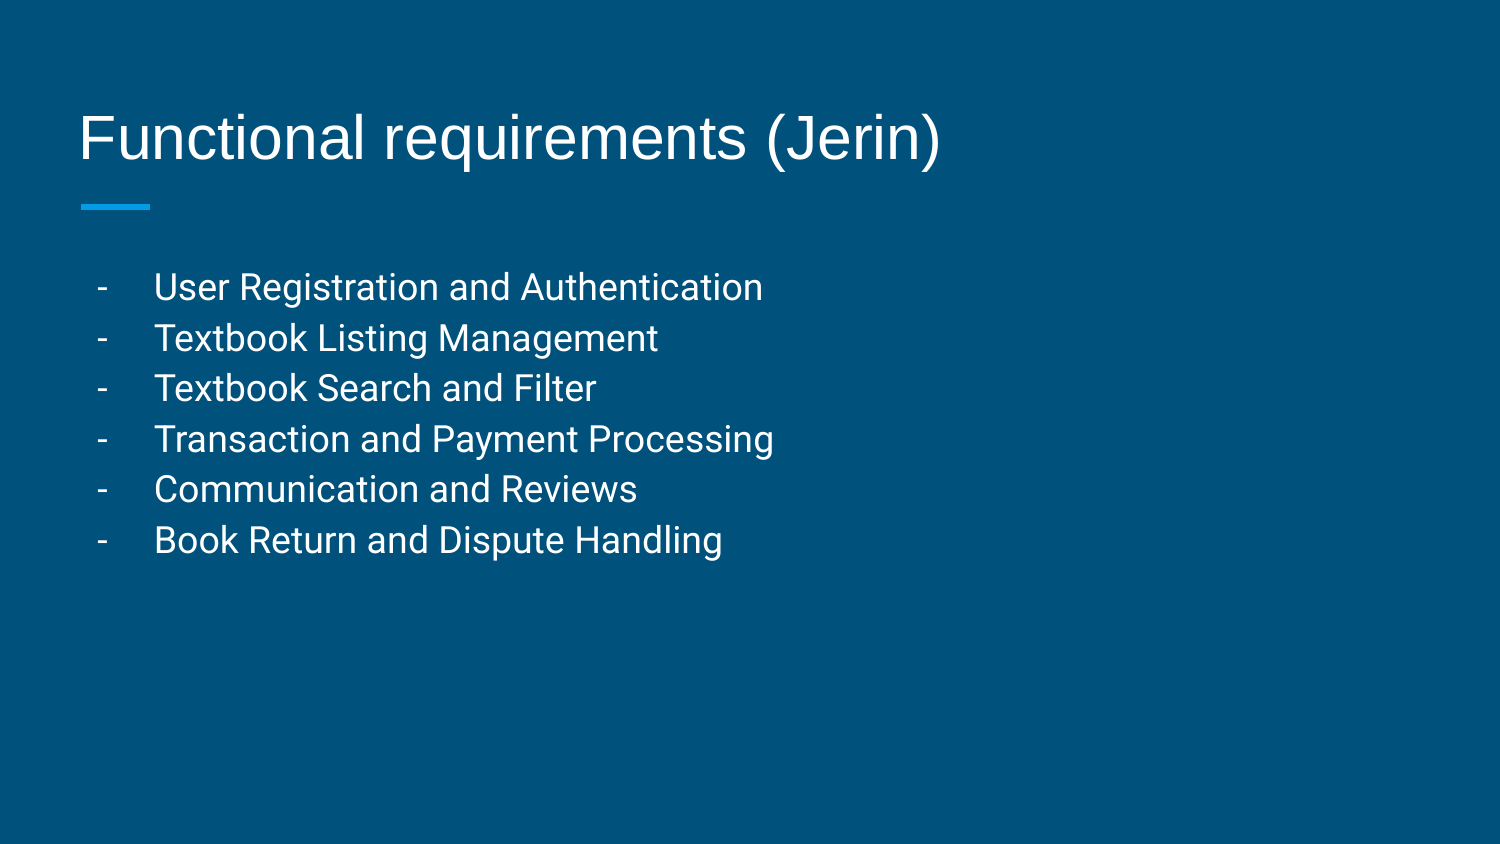

# Functional requirements (Jerin)
User Registration and Authentication
Textbook Listing Management
Textbook Search and Filter
Transaction and Payment Processing
Communication and Reviews
Book Return and Dispute Handling